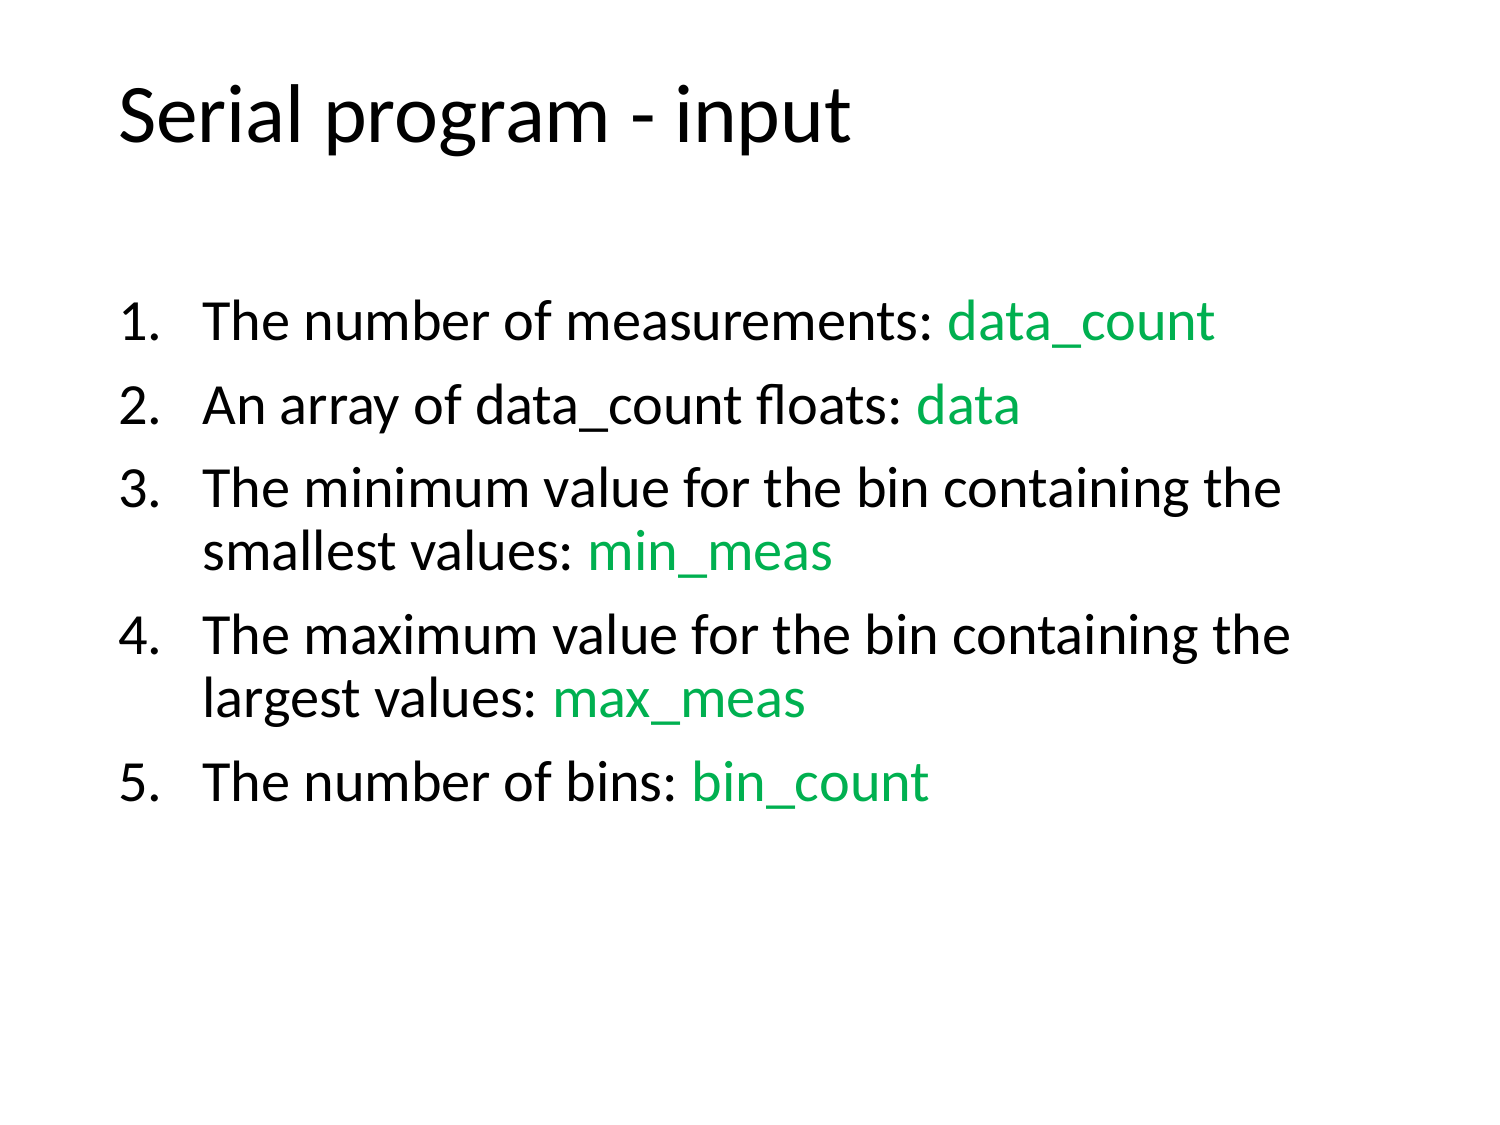

# Serial program - input
The number of measurements: data_count
An array of data_count floats: data
The minimum value for the bin containing the smallest values: min_meas
The maximum value for the bin containing the largest values: max_meas
The number of bins: bin_count